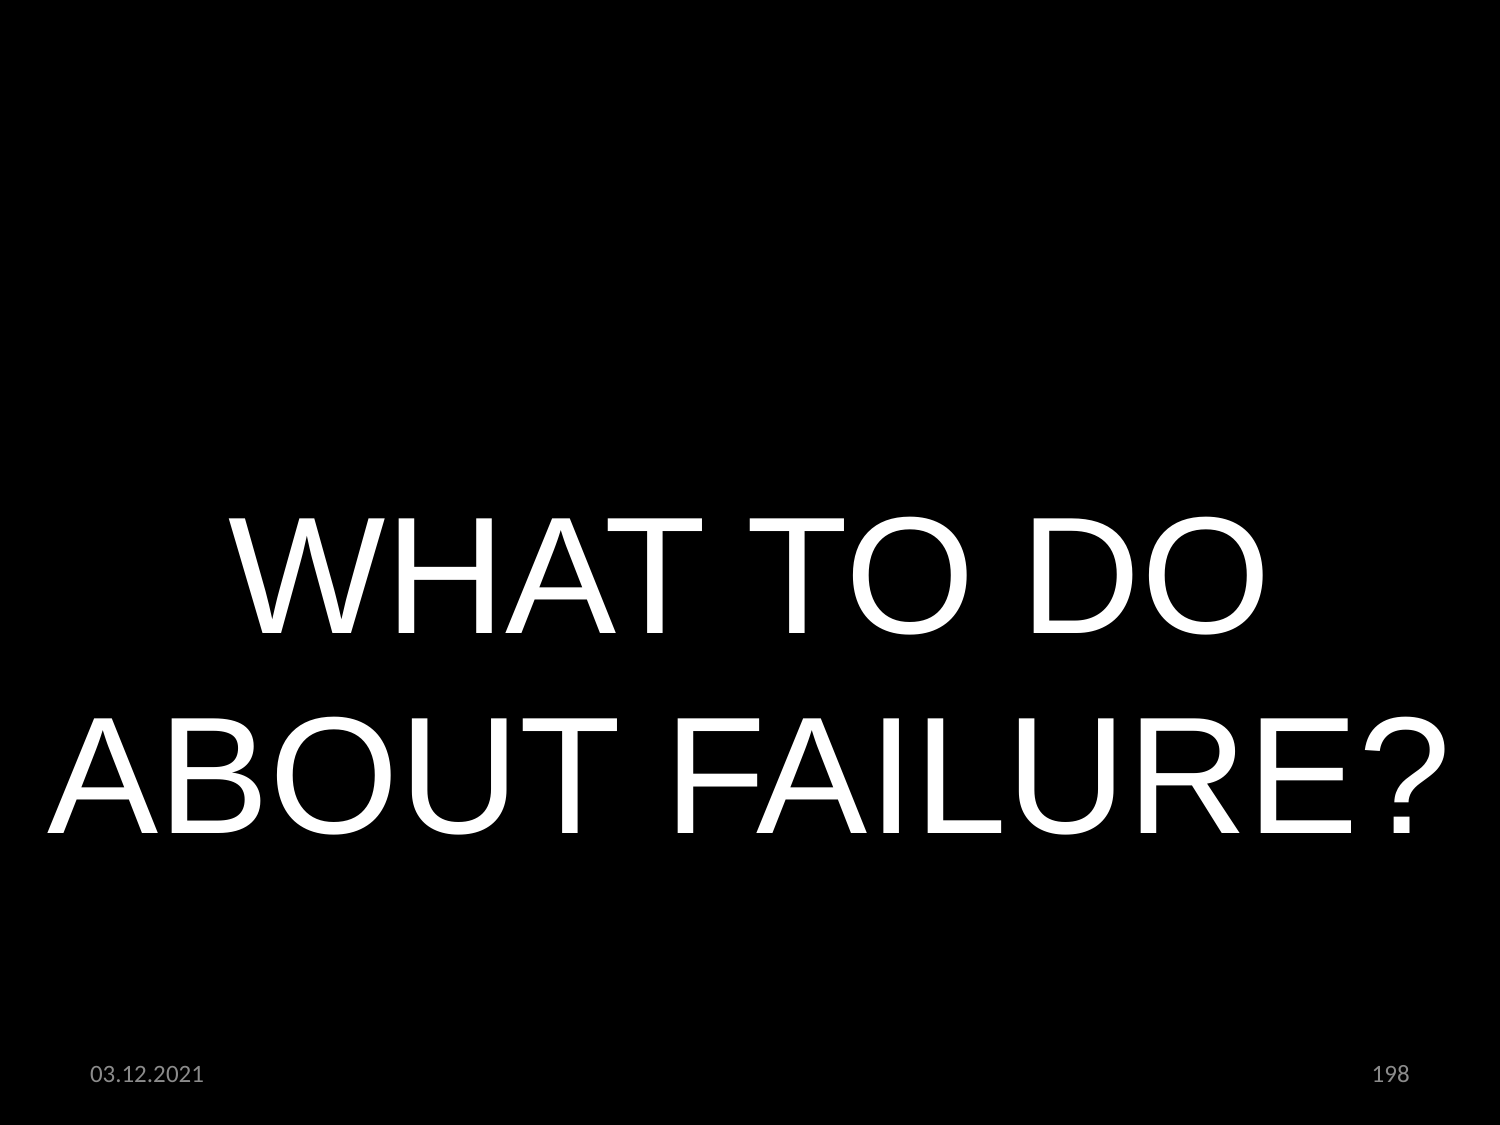

WHAT TO DO ABOUT FAILURE?
03.12.2021
198